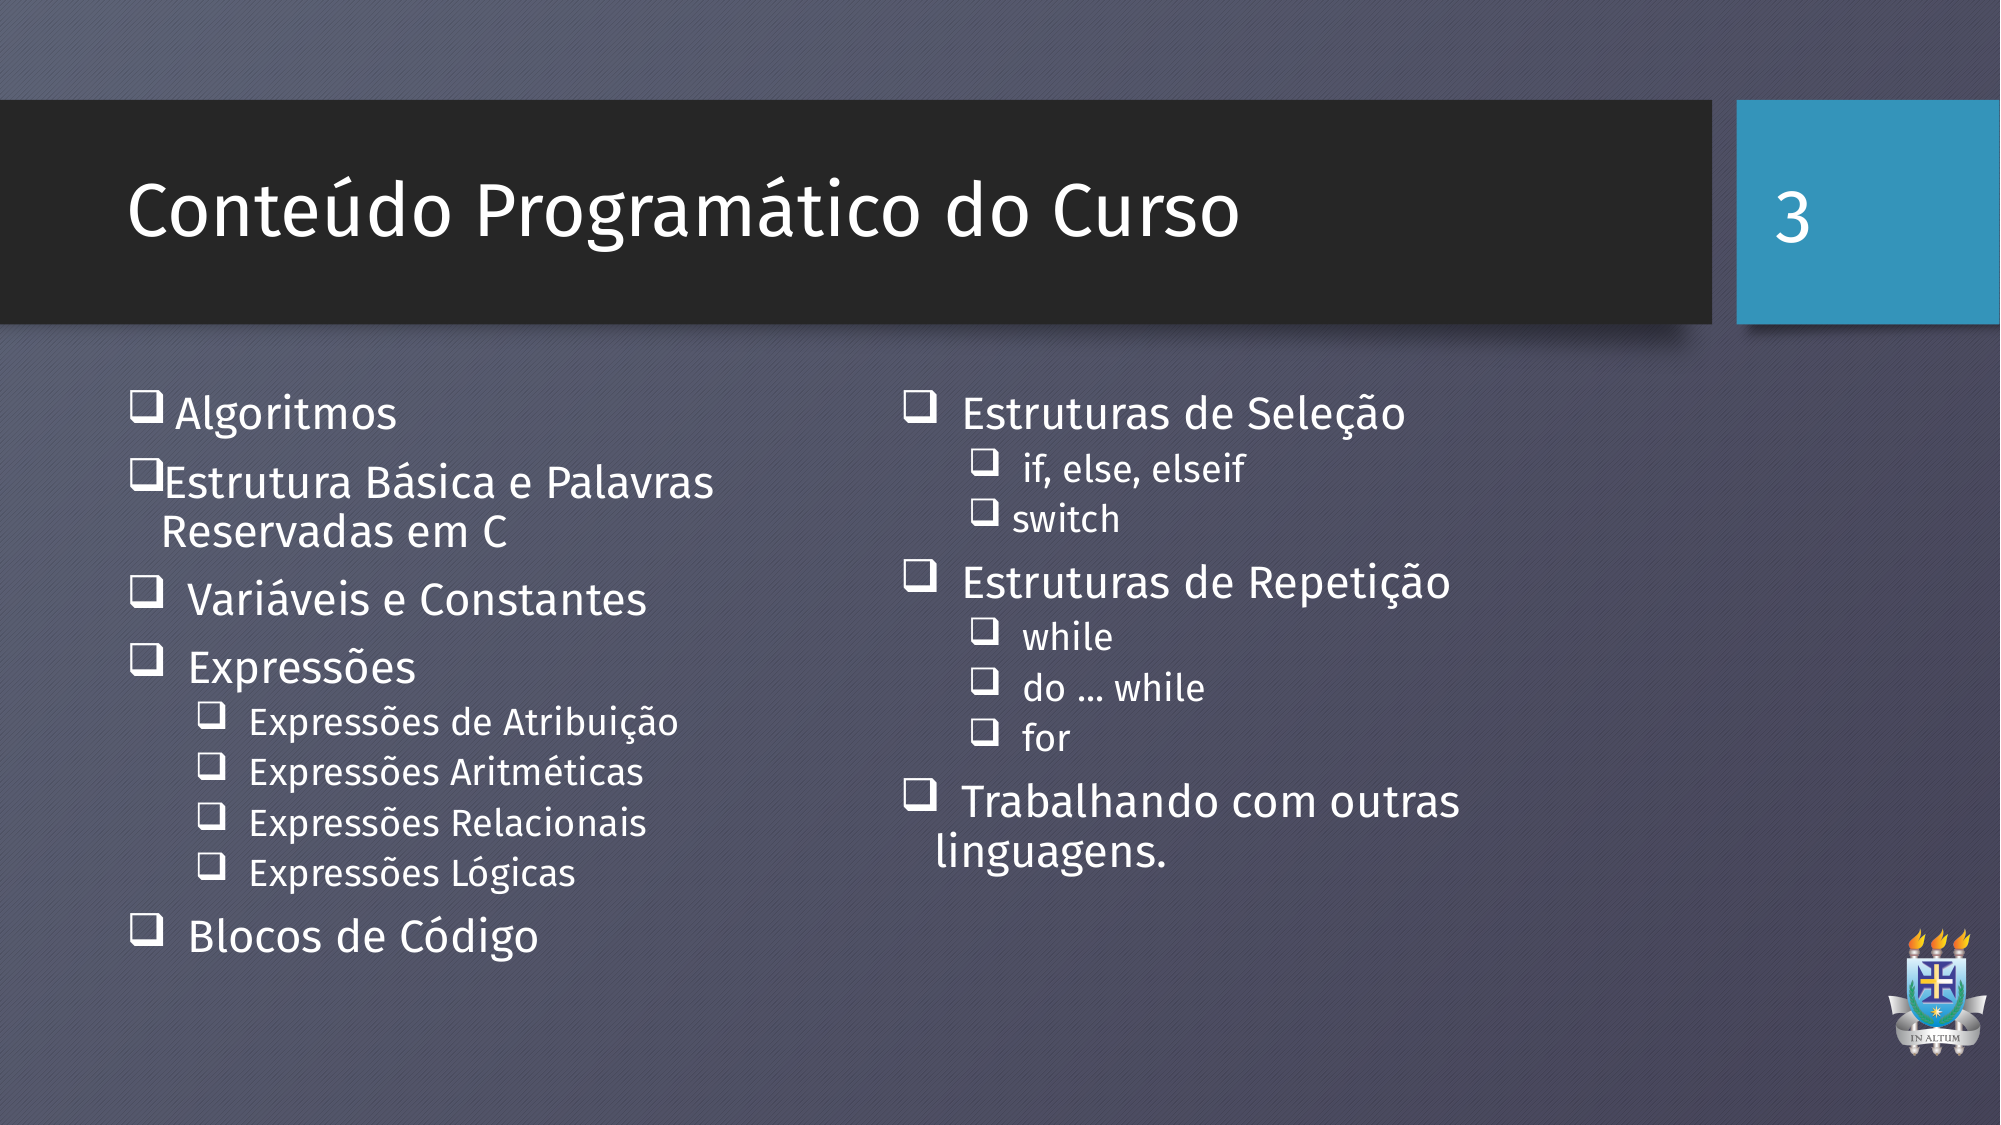

3
# Conteúdo Programático do Curso
 Algoritmos
Estrutura Básica e Palavras   Reservadas em C
  Variáveis e Constantes
  Expressões
  Expressões de Atribuição
  Expressões Aritméticas
  Expressões Relacionais
  Expressões Lógicas
  Blocos de Código
  Estruturas de Seleção
  if, else, elseif
 switch
  Estruturas de Repetição
  while
  do ... while
  for
  Trabalhando com outras  linguagens.